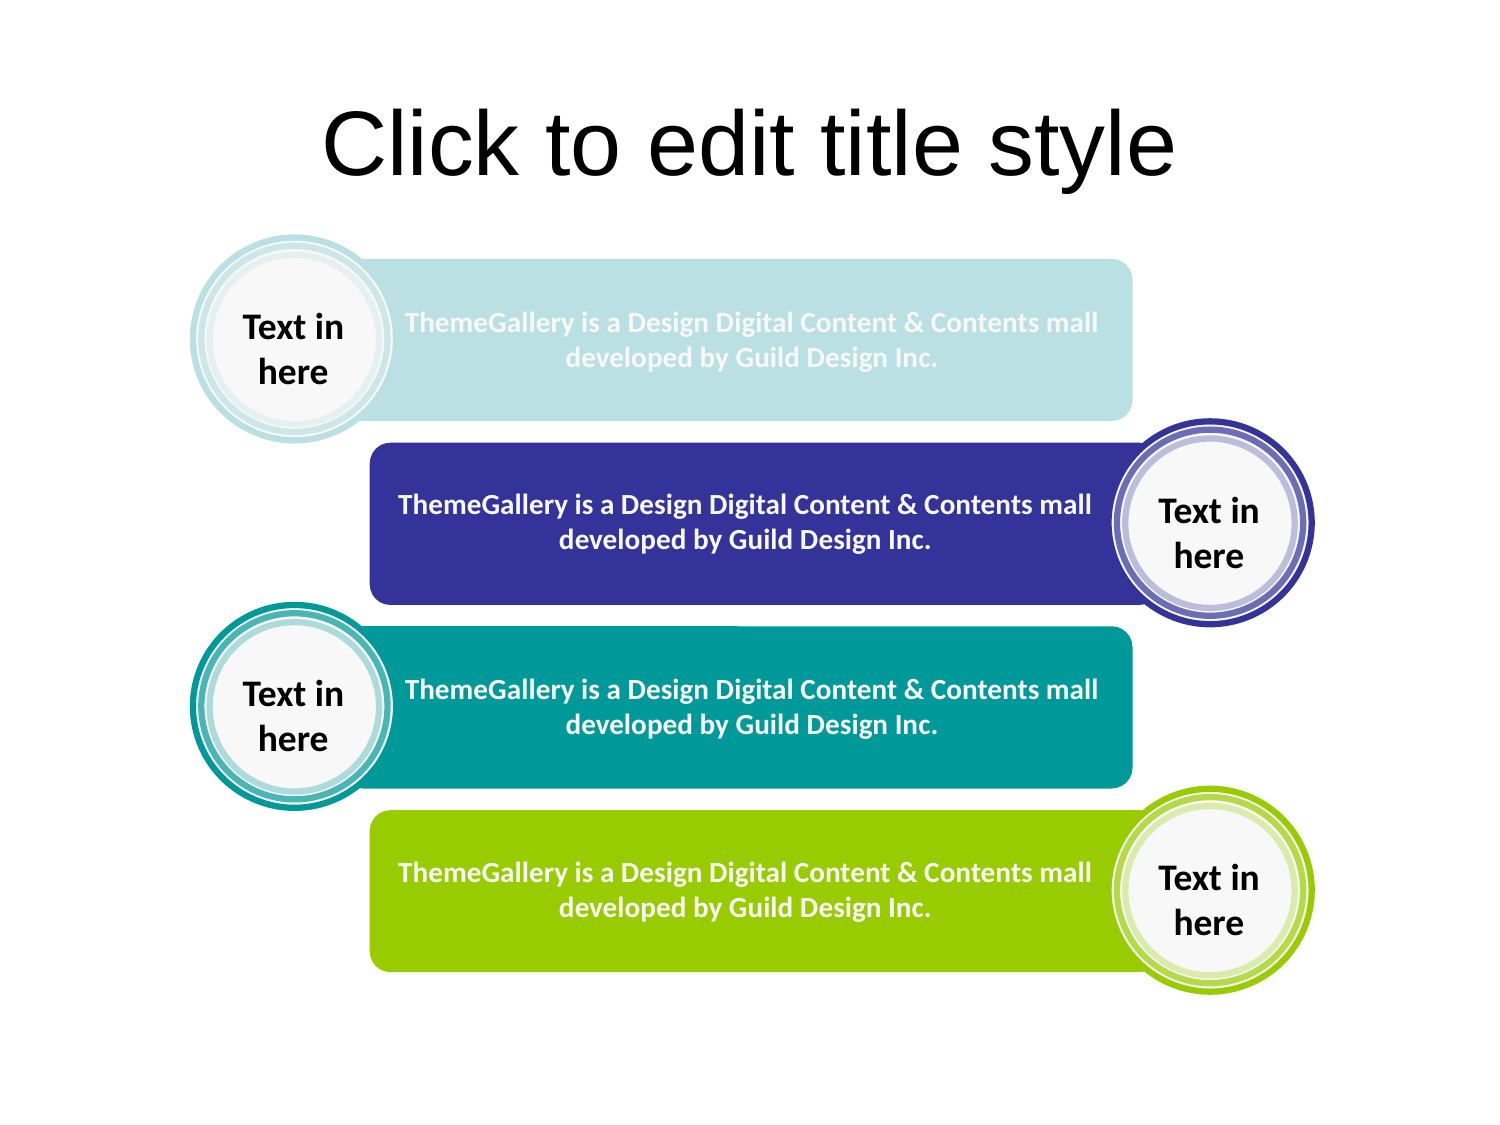

# Click to edit title style

Text in here
ThemeGallery is a Design Digital Content & Contents mall developed by Guild Design Inc.

ThemeGallery is a Design Digital Content & Contents mall developed by Guild Design Inc.
Text in here

Text in here
ThemeGallery is a Design Digital Content & Contents mall developed by Guild Design Inc.

ThemeGallery is a Design Digital Content & Contents mall developed by Guild Design Inc.
Text in here